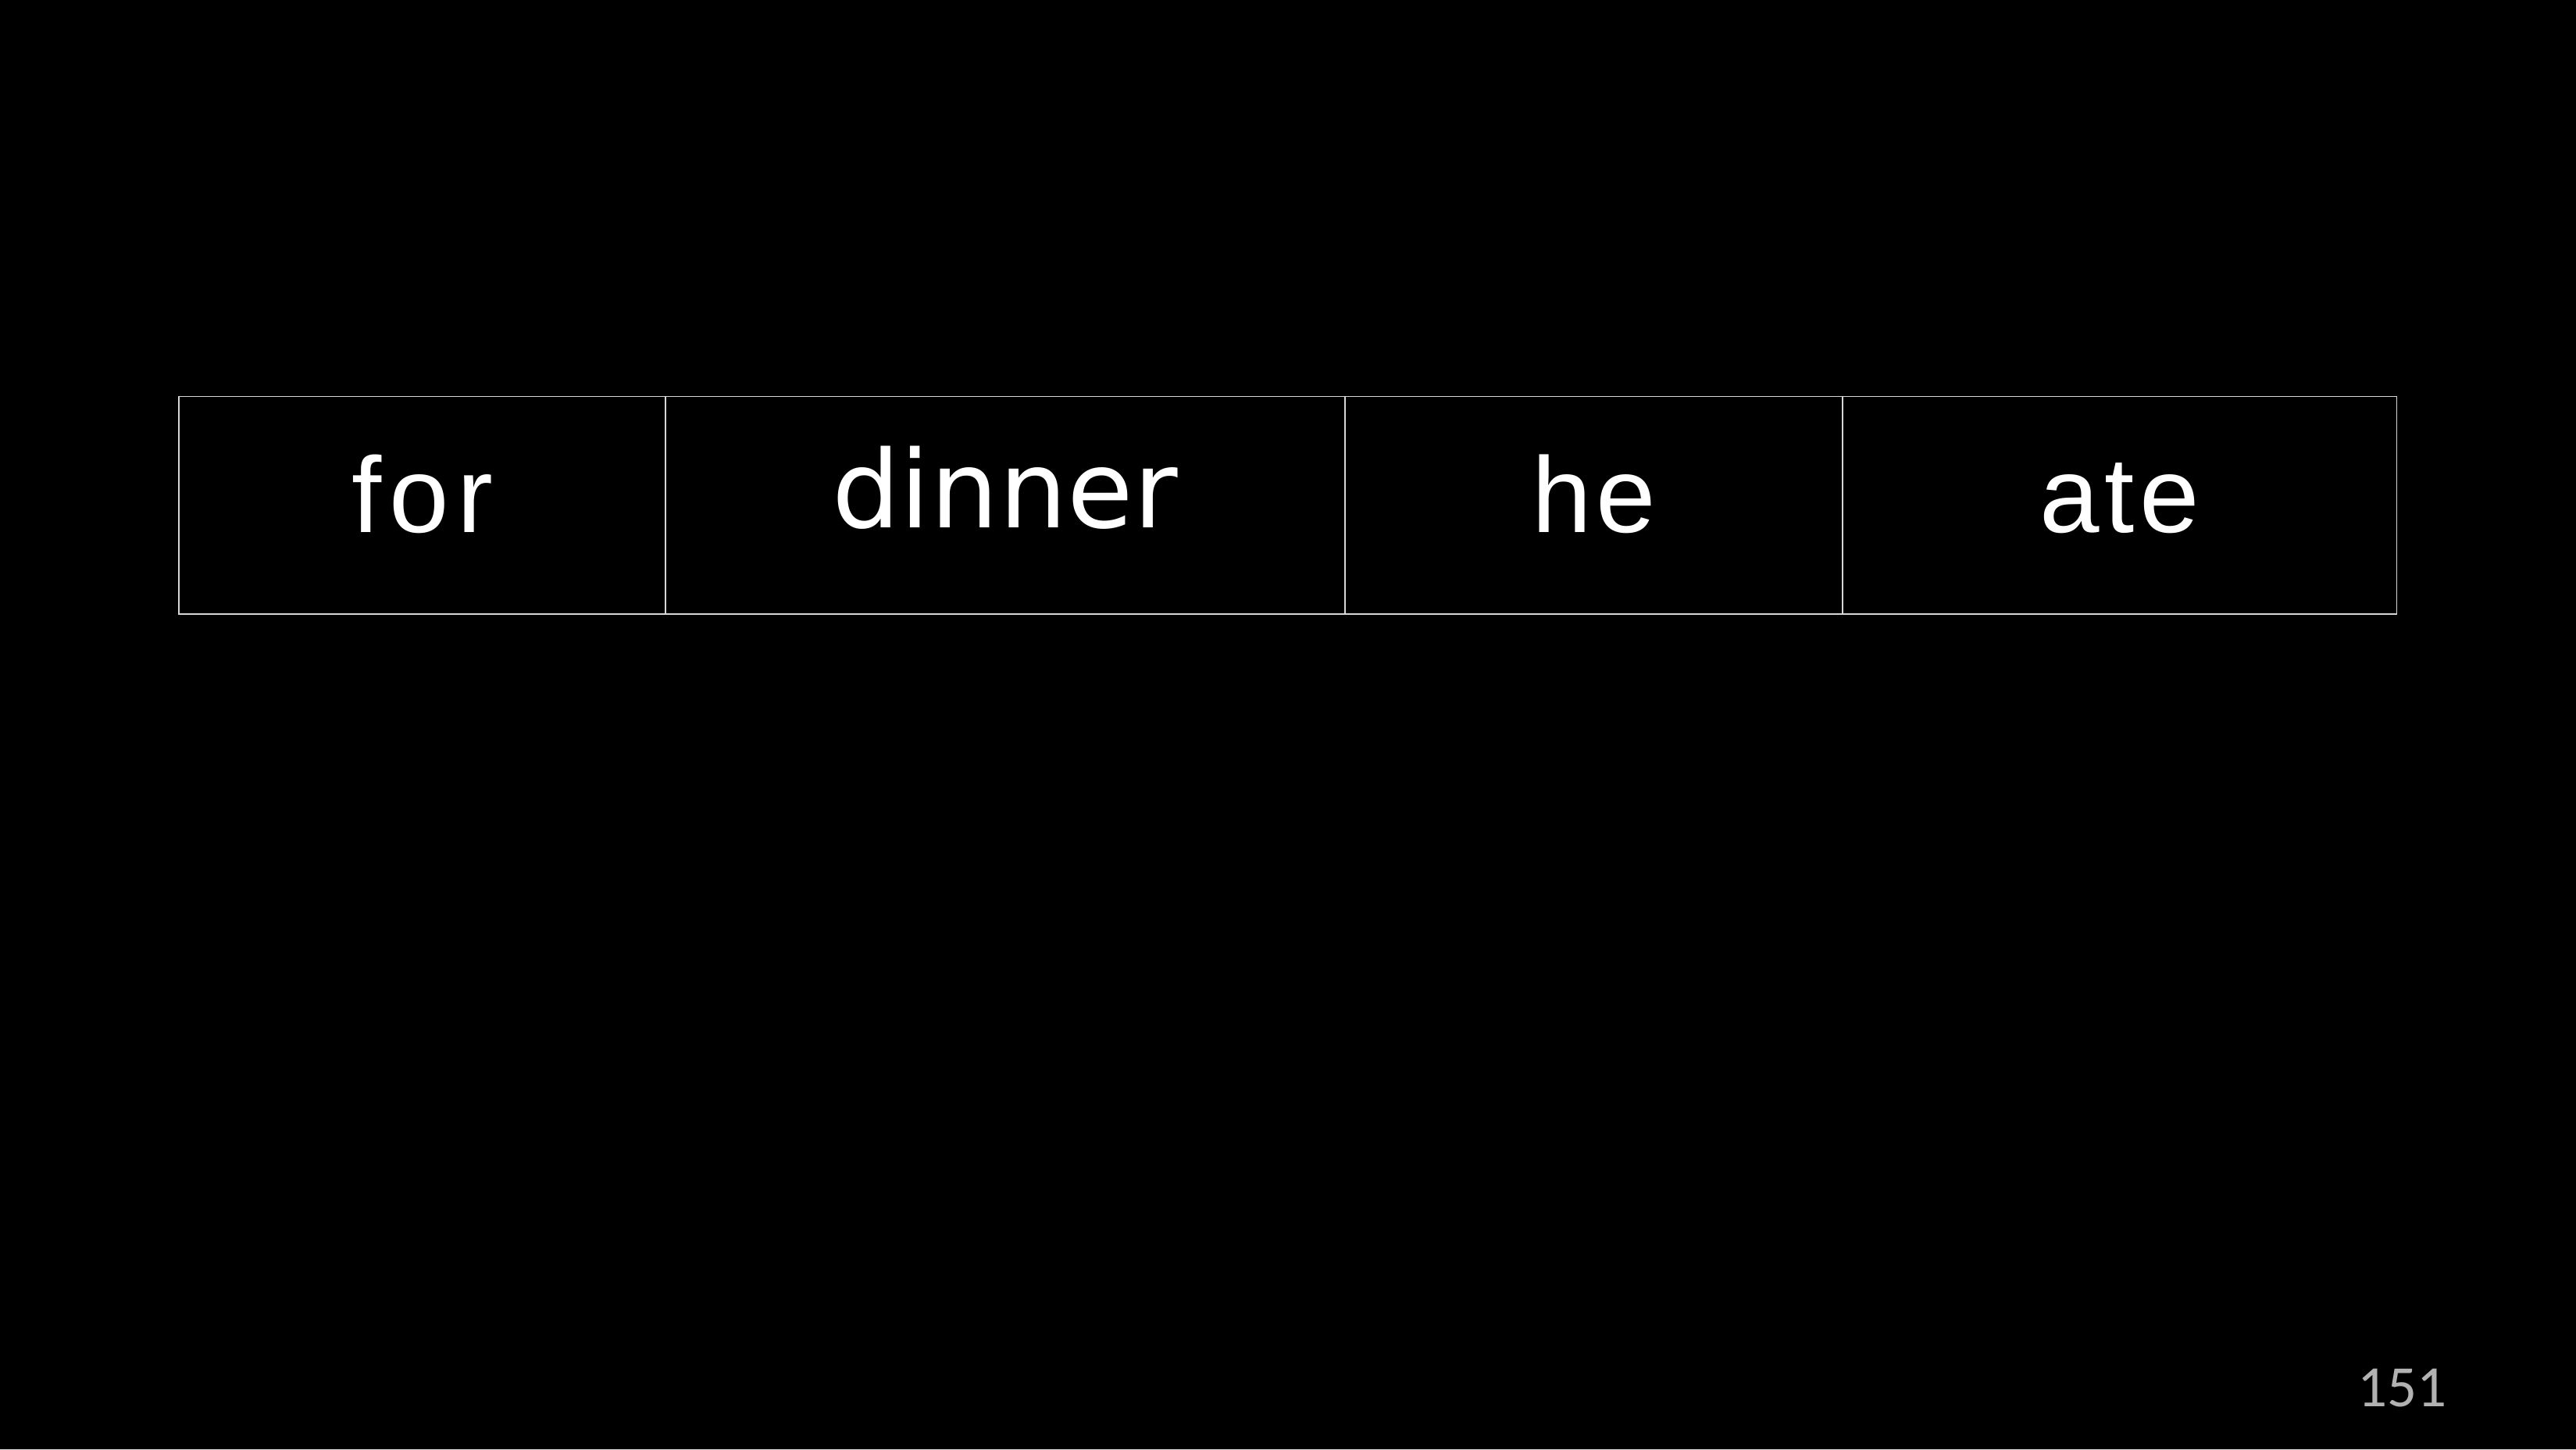

| for | dinner | he | ate |
| --- | --- | --- | --- |
151